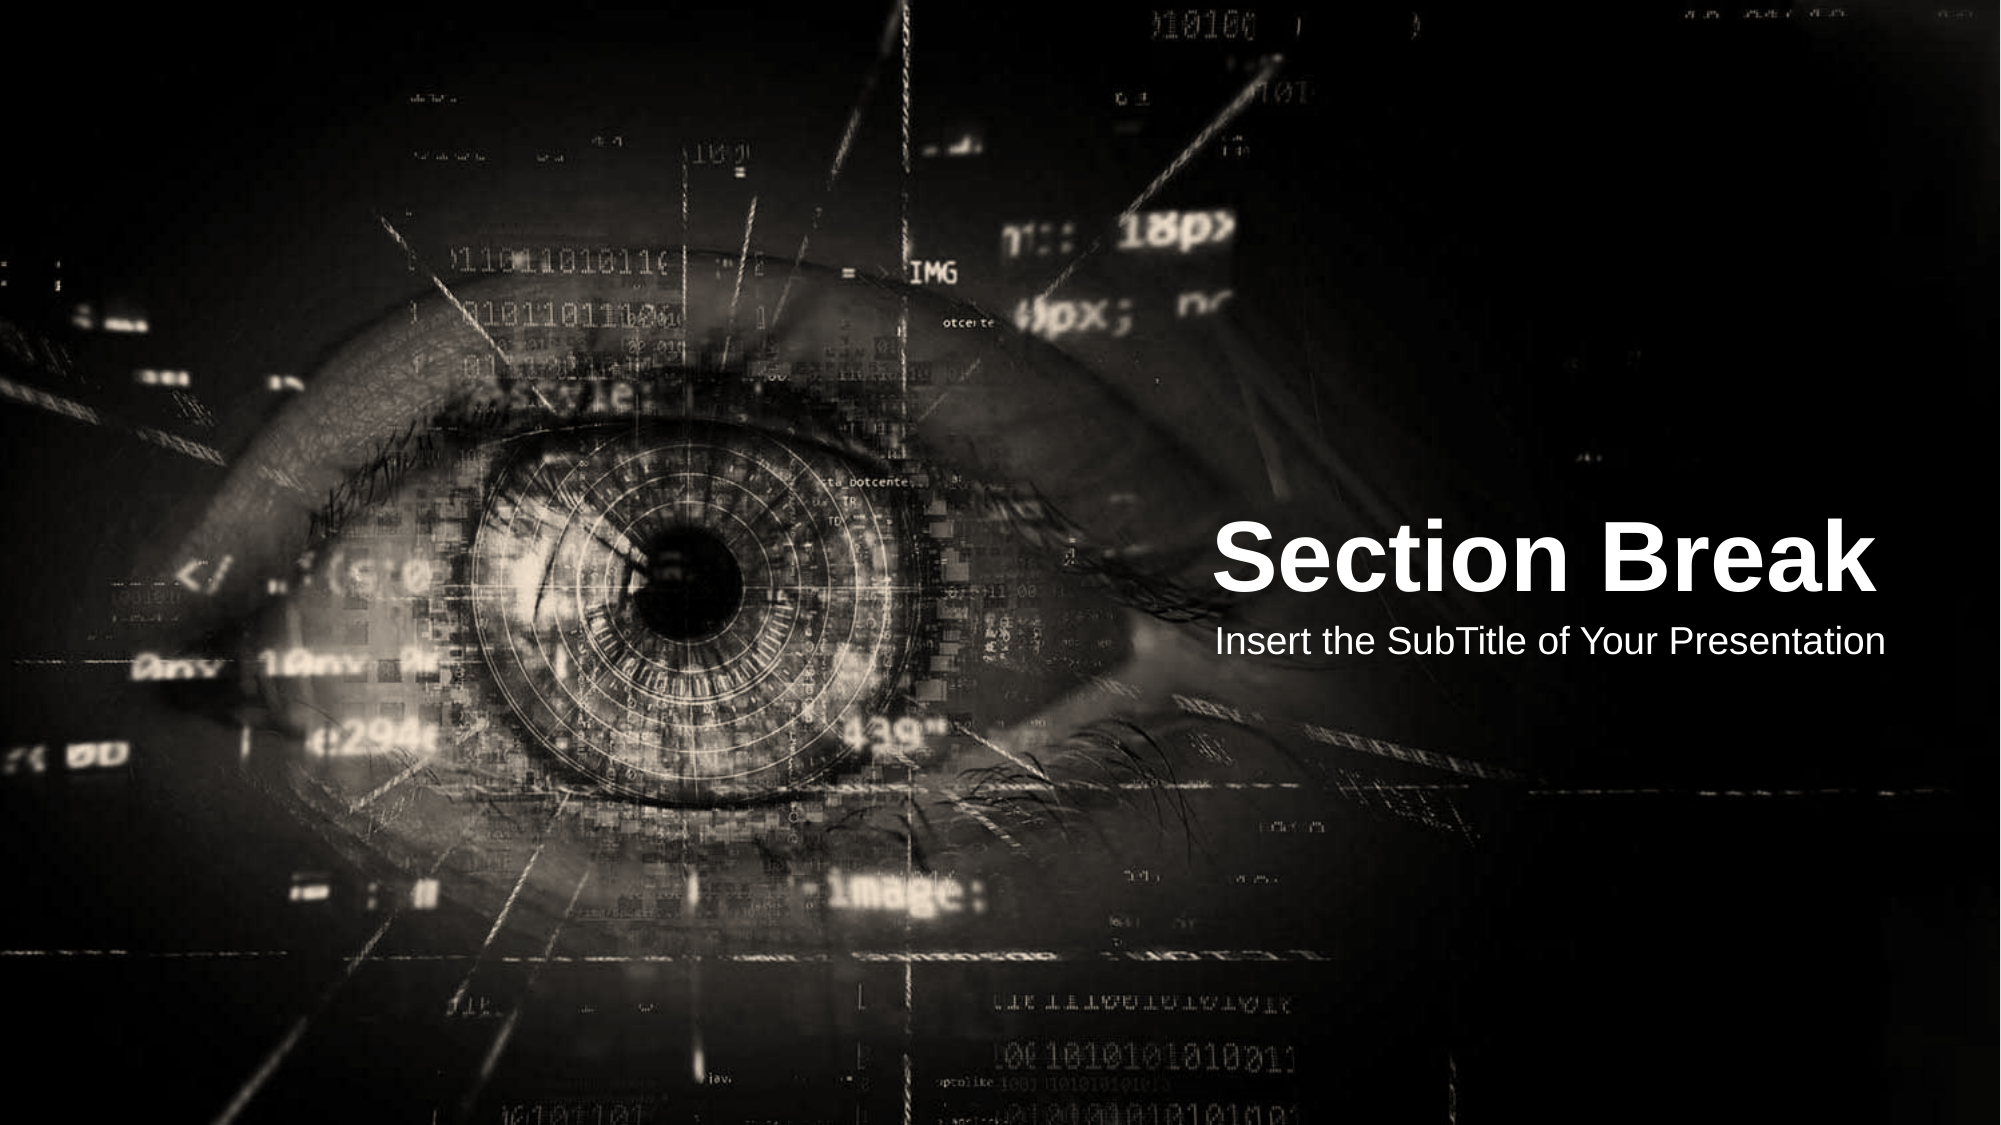

Section Break
Insert the SubTitle of Your Presentation